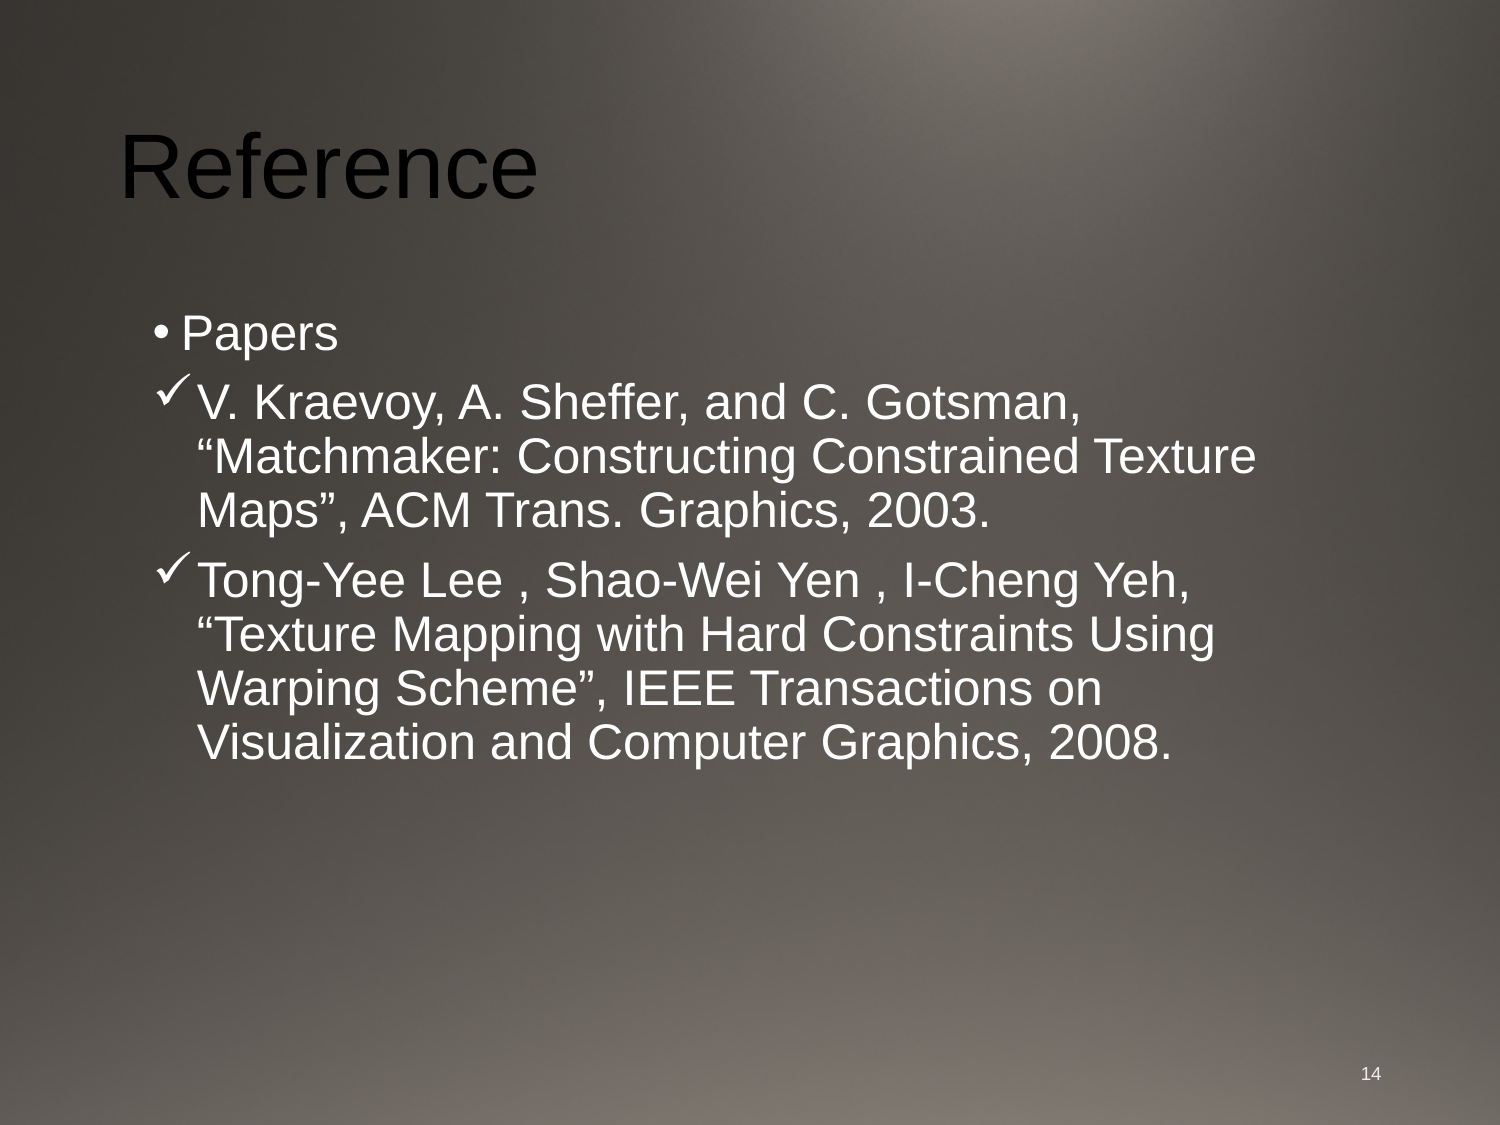

# Reference
Papers
V. Kraevoy, A. Sheffer, and C. Gotsman, “Matchmaker: Constructing Constrained Texture Maps”, ACM Trans. Graphics, 2003.
Tong-Yee Lee , Shao-Wei Yen , I-Cheng Yeh, “Texture Mapping with Hard Constraints Using Warping Scheme”, IEEE Transactions on Visualization and Computer Graphics, 2008.
14